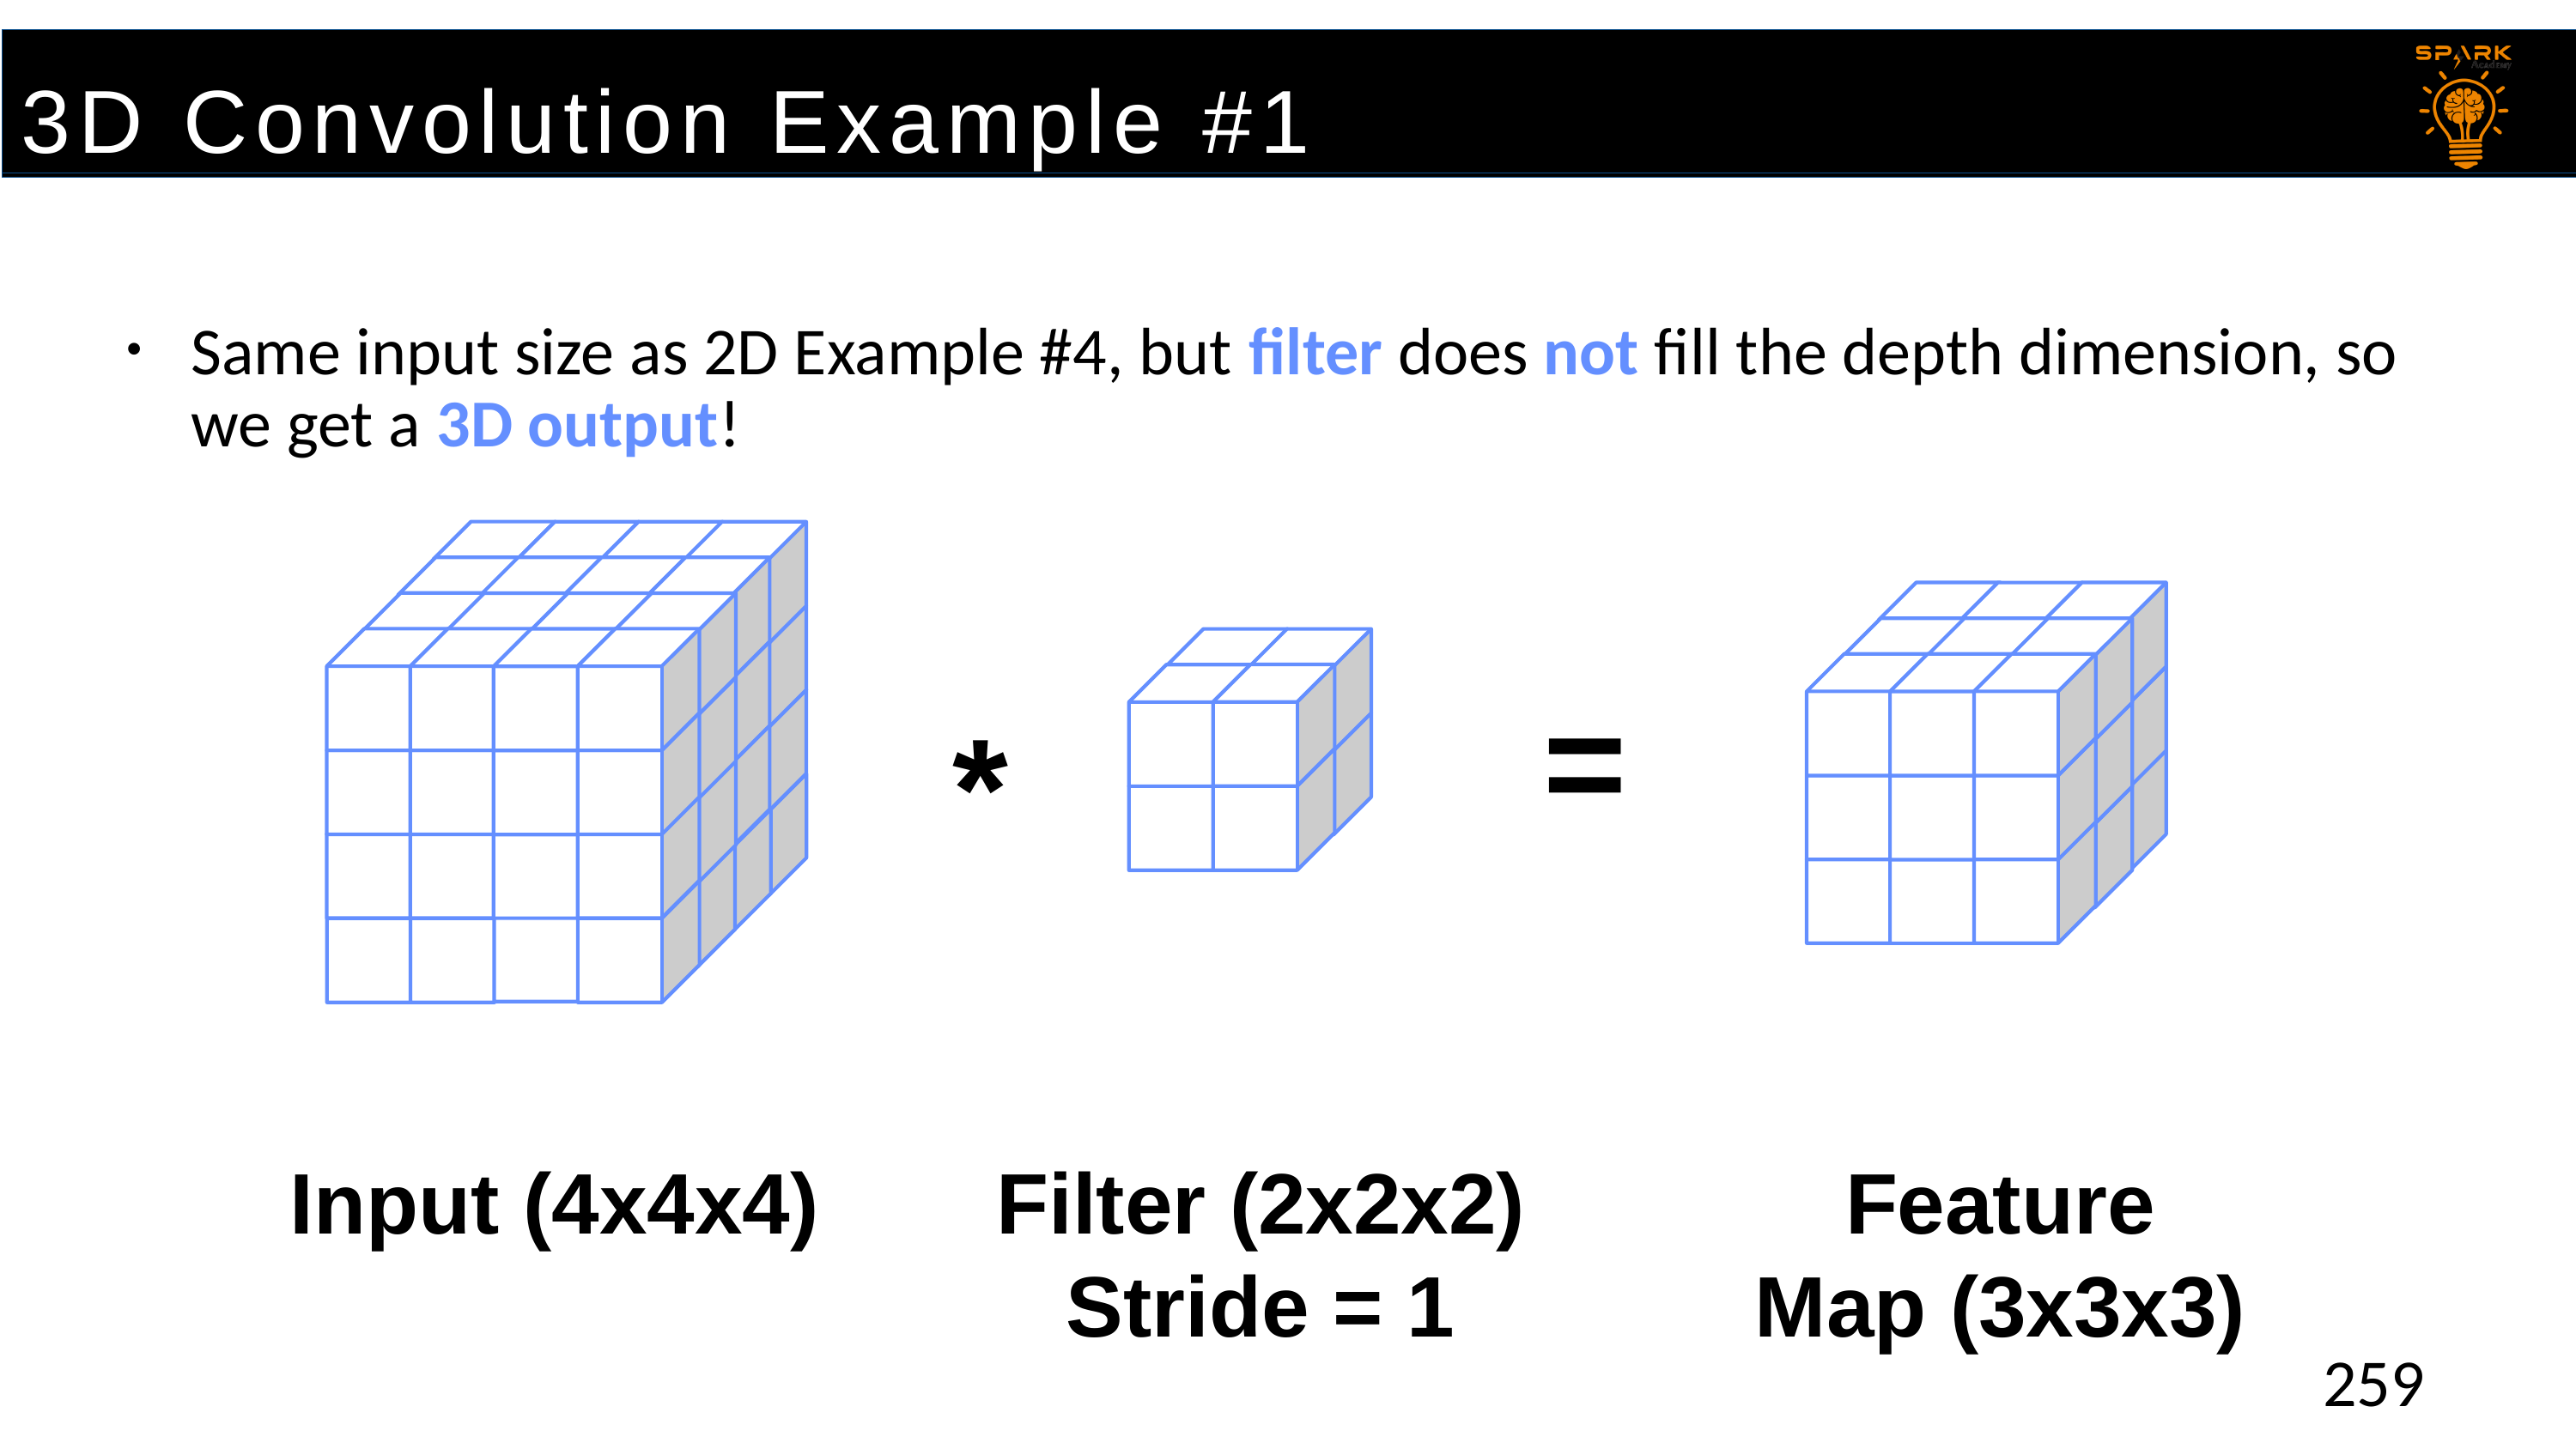

3D Convolution Example #1
# 3D Convolution Example #1

Same input size as 2D Example #4, but filter does not fill the depth dimension, so we get a 3D output!

=
*
Input (4x4x4)
Filter (2x2x2)
Stride = 1
Feature
Map (3x3x3)
259
259